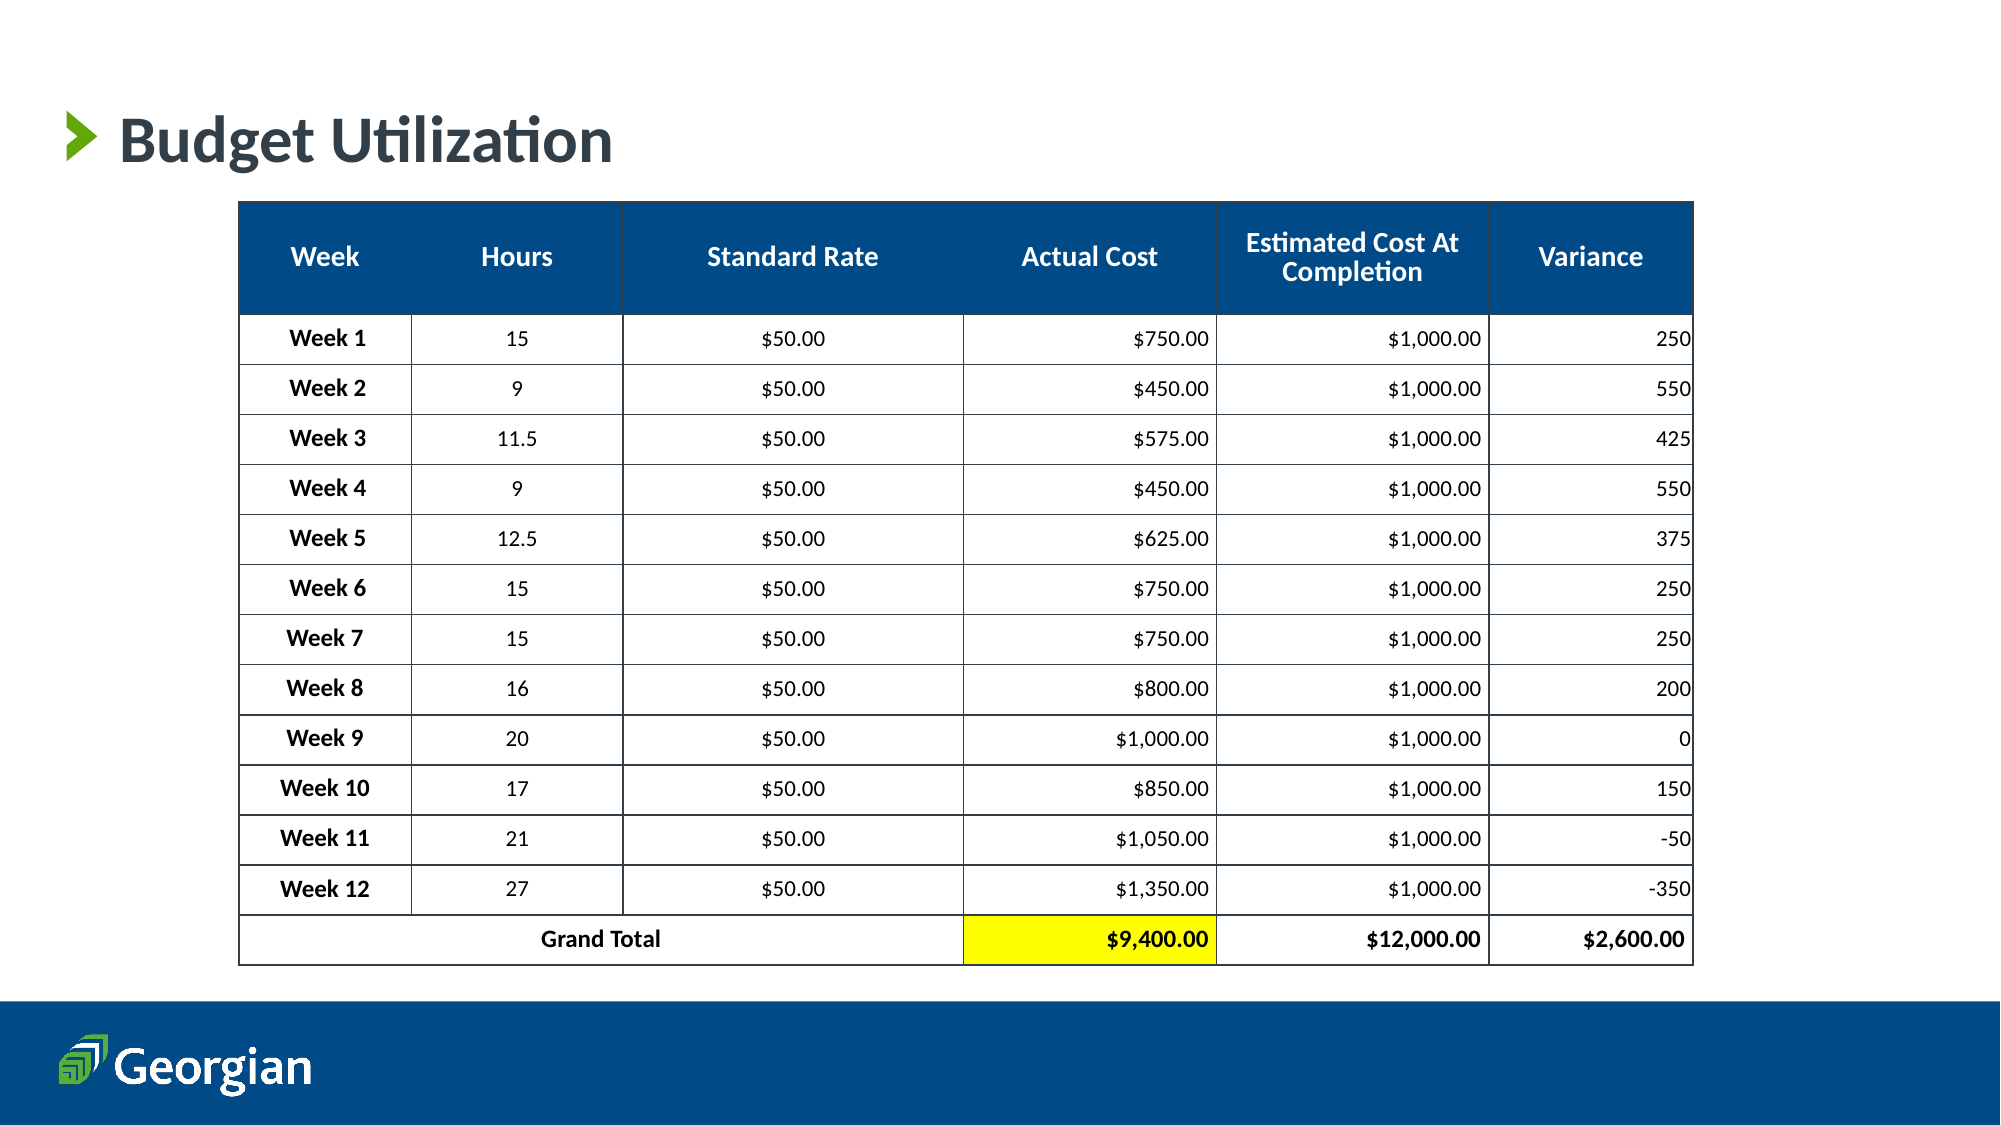

# Budget Utilization
| Week | Hours | Standard Rate | Actual Cost | Estimated Cost At Completion | Variance |
| --- | --- | --- | --- | --- | --- |
| Week 1 | 15 | $50.00 | $750.00 | $1,000.00 | 250 |
| Week 2 | 9 | $50.00 | $450.00 | $1,000.00 | 550 |
| Week 3 | 11.5 | $50.00 | $575.00 | $1,000.00 | 425 |
| Week 4 | 9 | $50.00 | $450.00 | $1,000.00 | 550 |
| Week 5 | 12.5 | $50.00 | $625.00 | $1,000.00 | 375 |
| Week 6 | 15 | $50.00 | $750.00 | $1,000.00 | 250 |
| Week 7 | 15 | $50.00 | $750.00 | $1,000.00 | 250 |
| Week 8 | 16 | $50.00 | $800.00 | $1,000.00 | 200 |
| Week 9 | 20 | $50.00 | $1,000.00 | $1,000.00 | 0 |
| Week 10 | 17 | $50.00 | $850.00 | $1,000.00 | 150 |
| Week 11 | 21 | $50.00 | $1,050.00 | $1,000.00 | -50 |
| Week 12 | 27 | $50.00 | $1,350.00 | $1,000.00 | -350 |
| Grand Total |  |  | $9,400.00 | $12,000.00 | $2,600.00 |